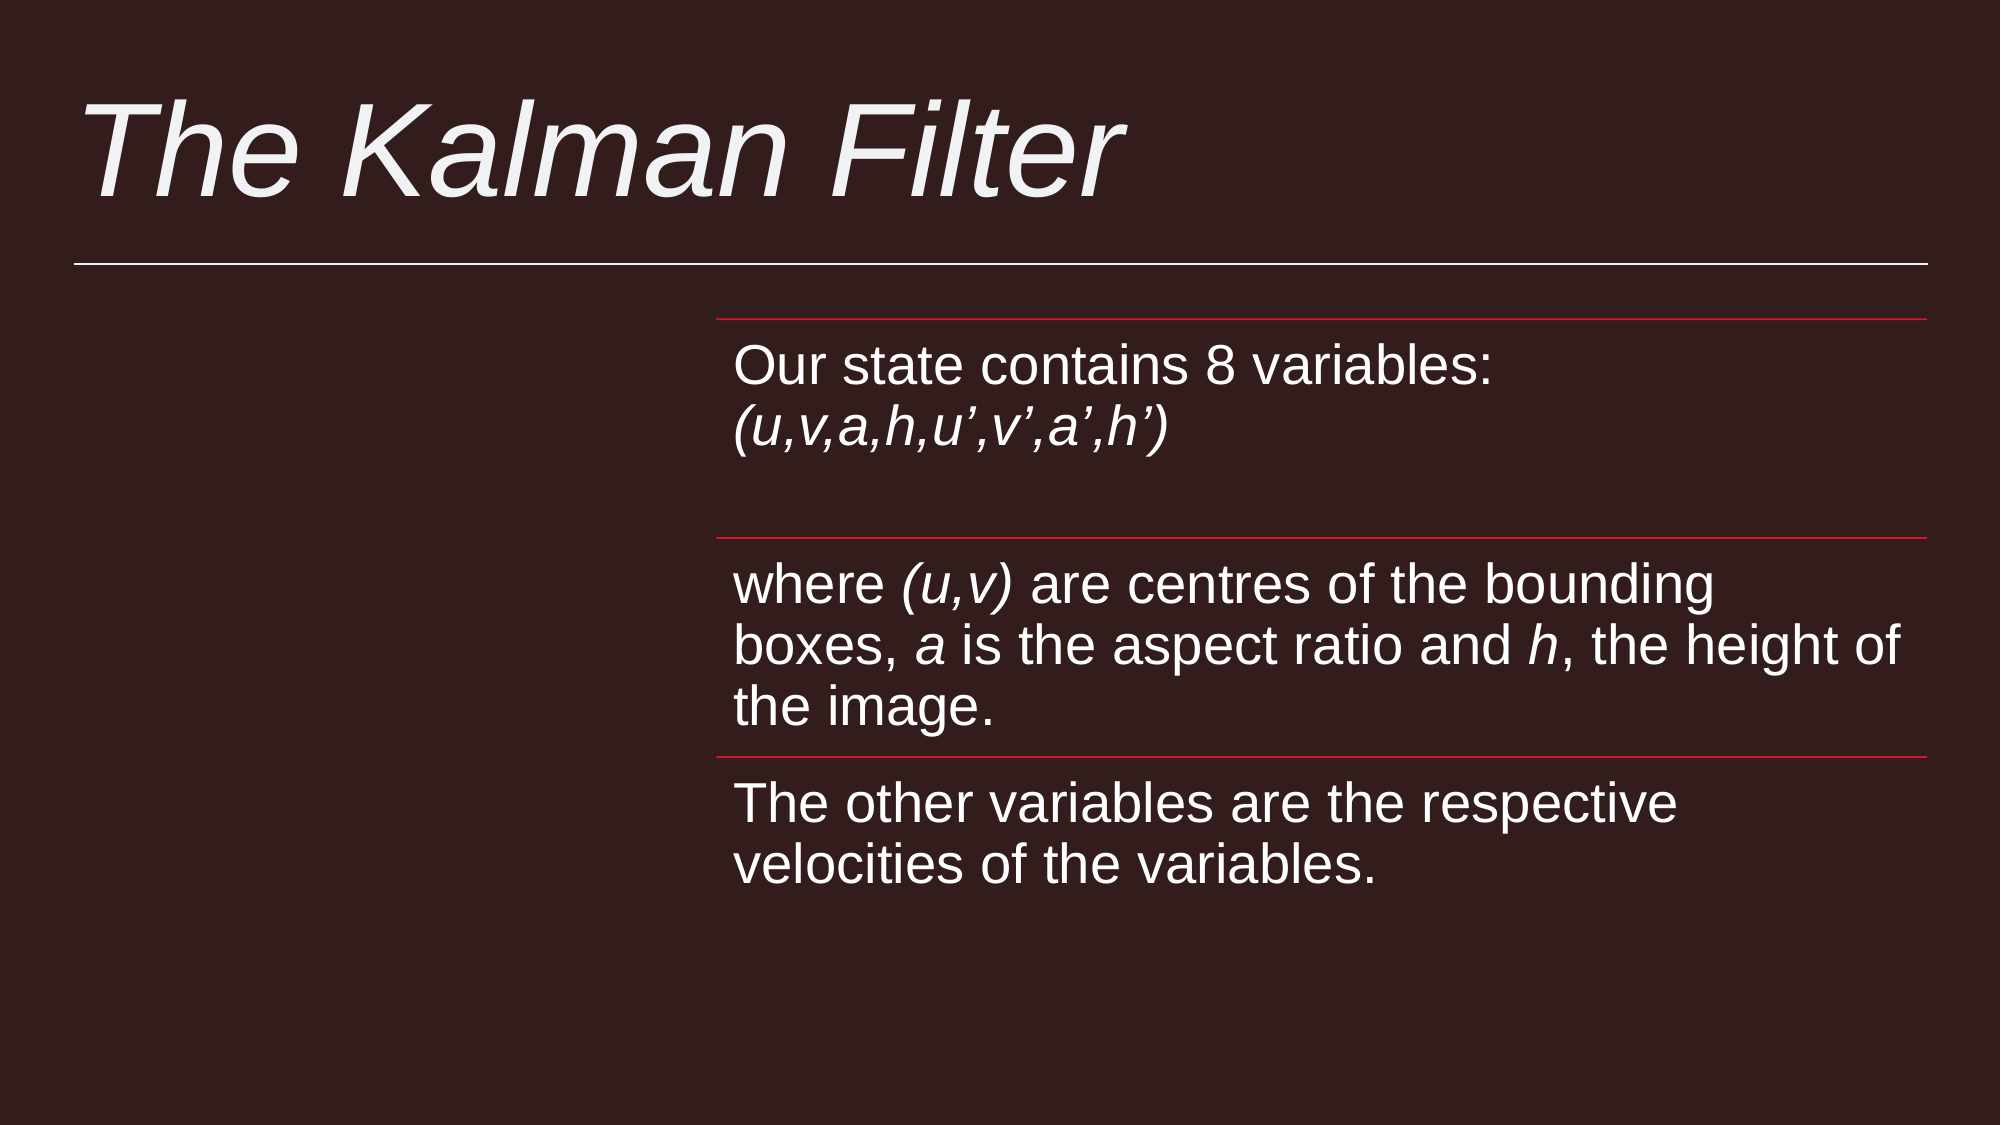

# The Kalman Filter
Our state contains 8 variables: (u,v,a,h,u’,v’,a’,h’)
where (u,v) are centres of the bounding boxes, a is the aspect ratio and h, the height of the image.
The other variables are the respective velocities of the variables.